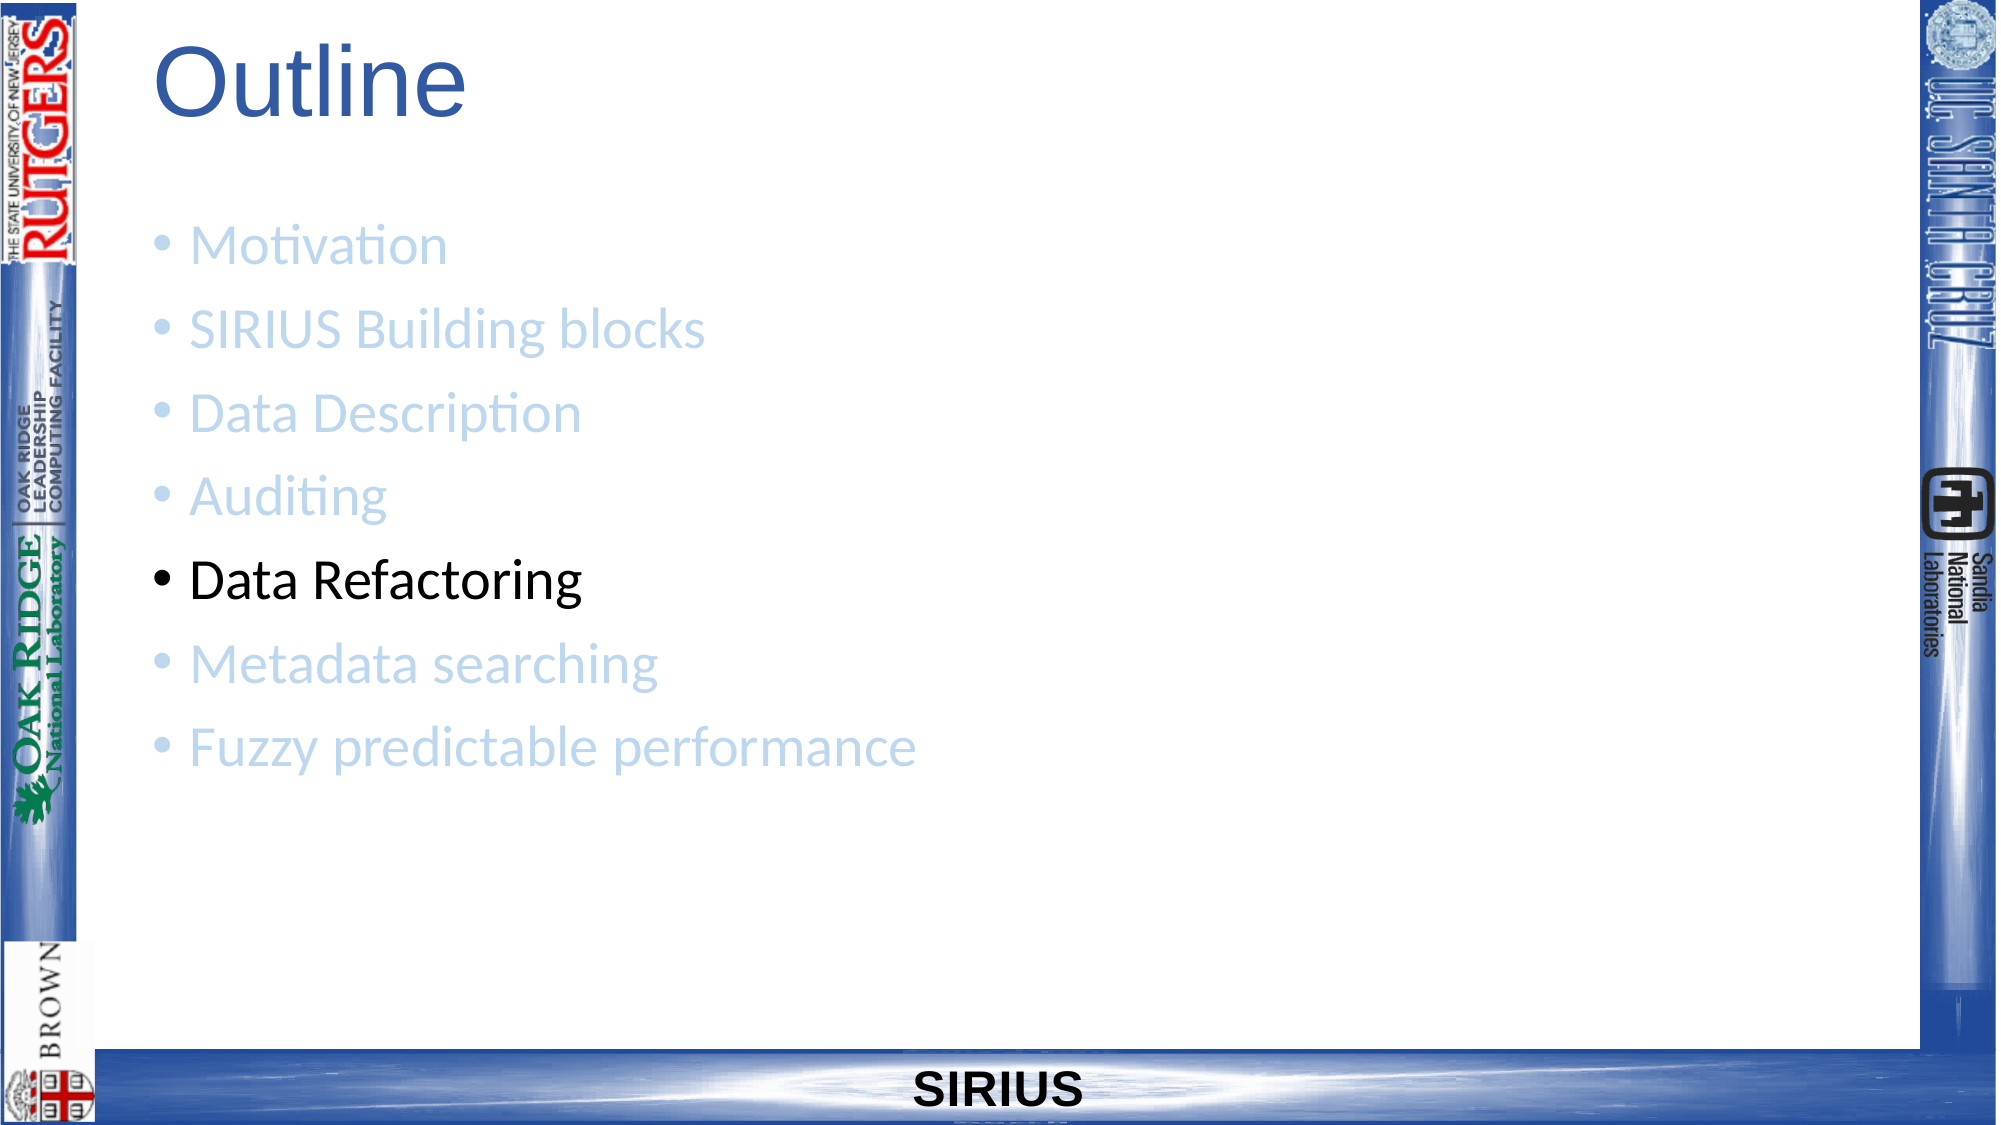

# Outline
Motivation
SIRIUS Building blocks
Data Description
Auditing
Data Refactoring
Metadata searching
Fuzzy predictable performance